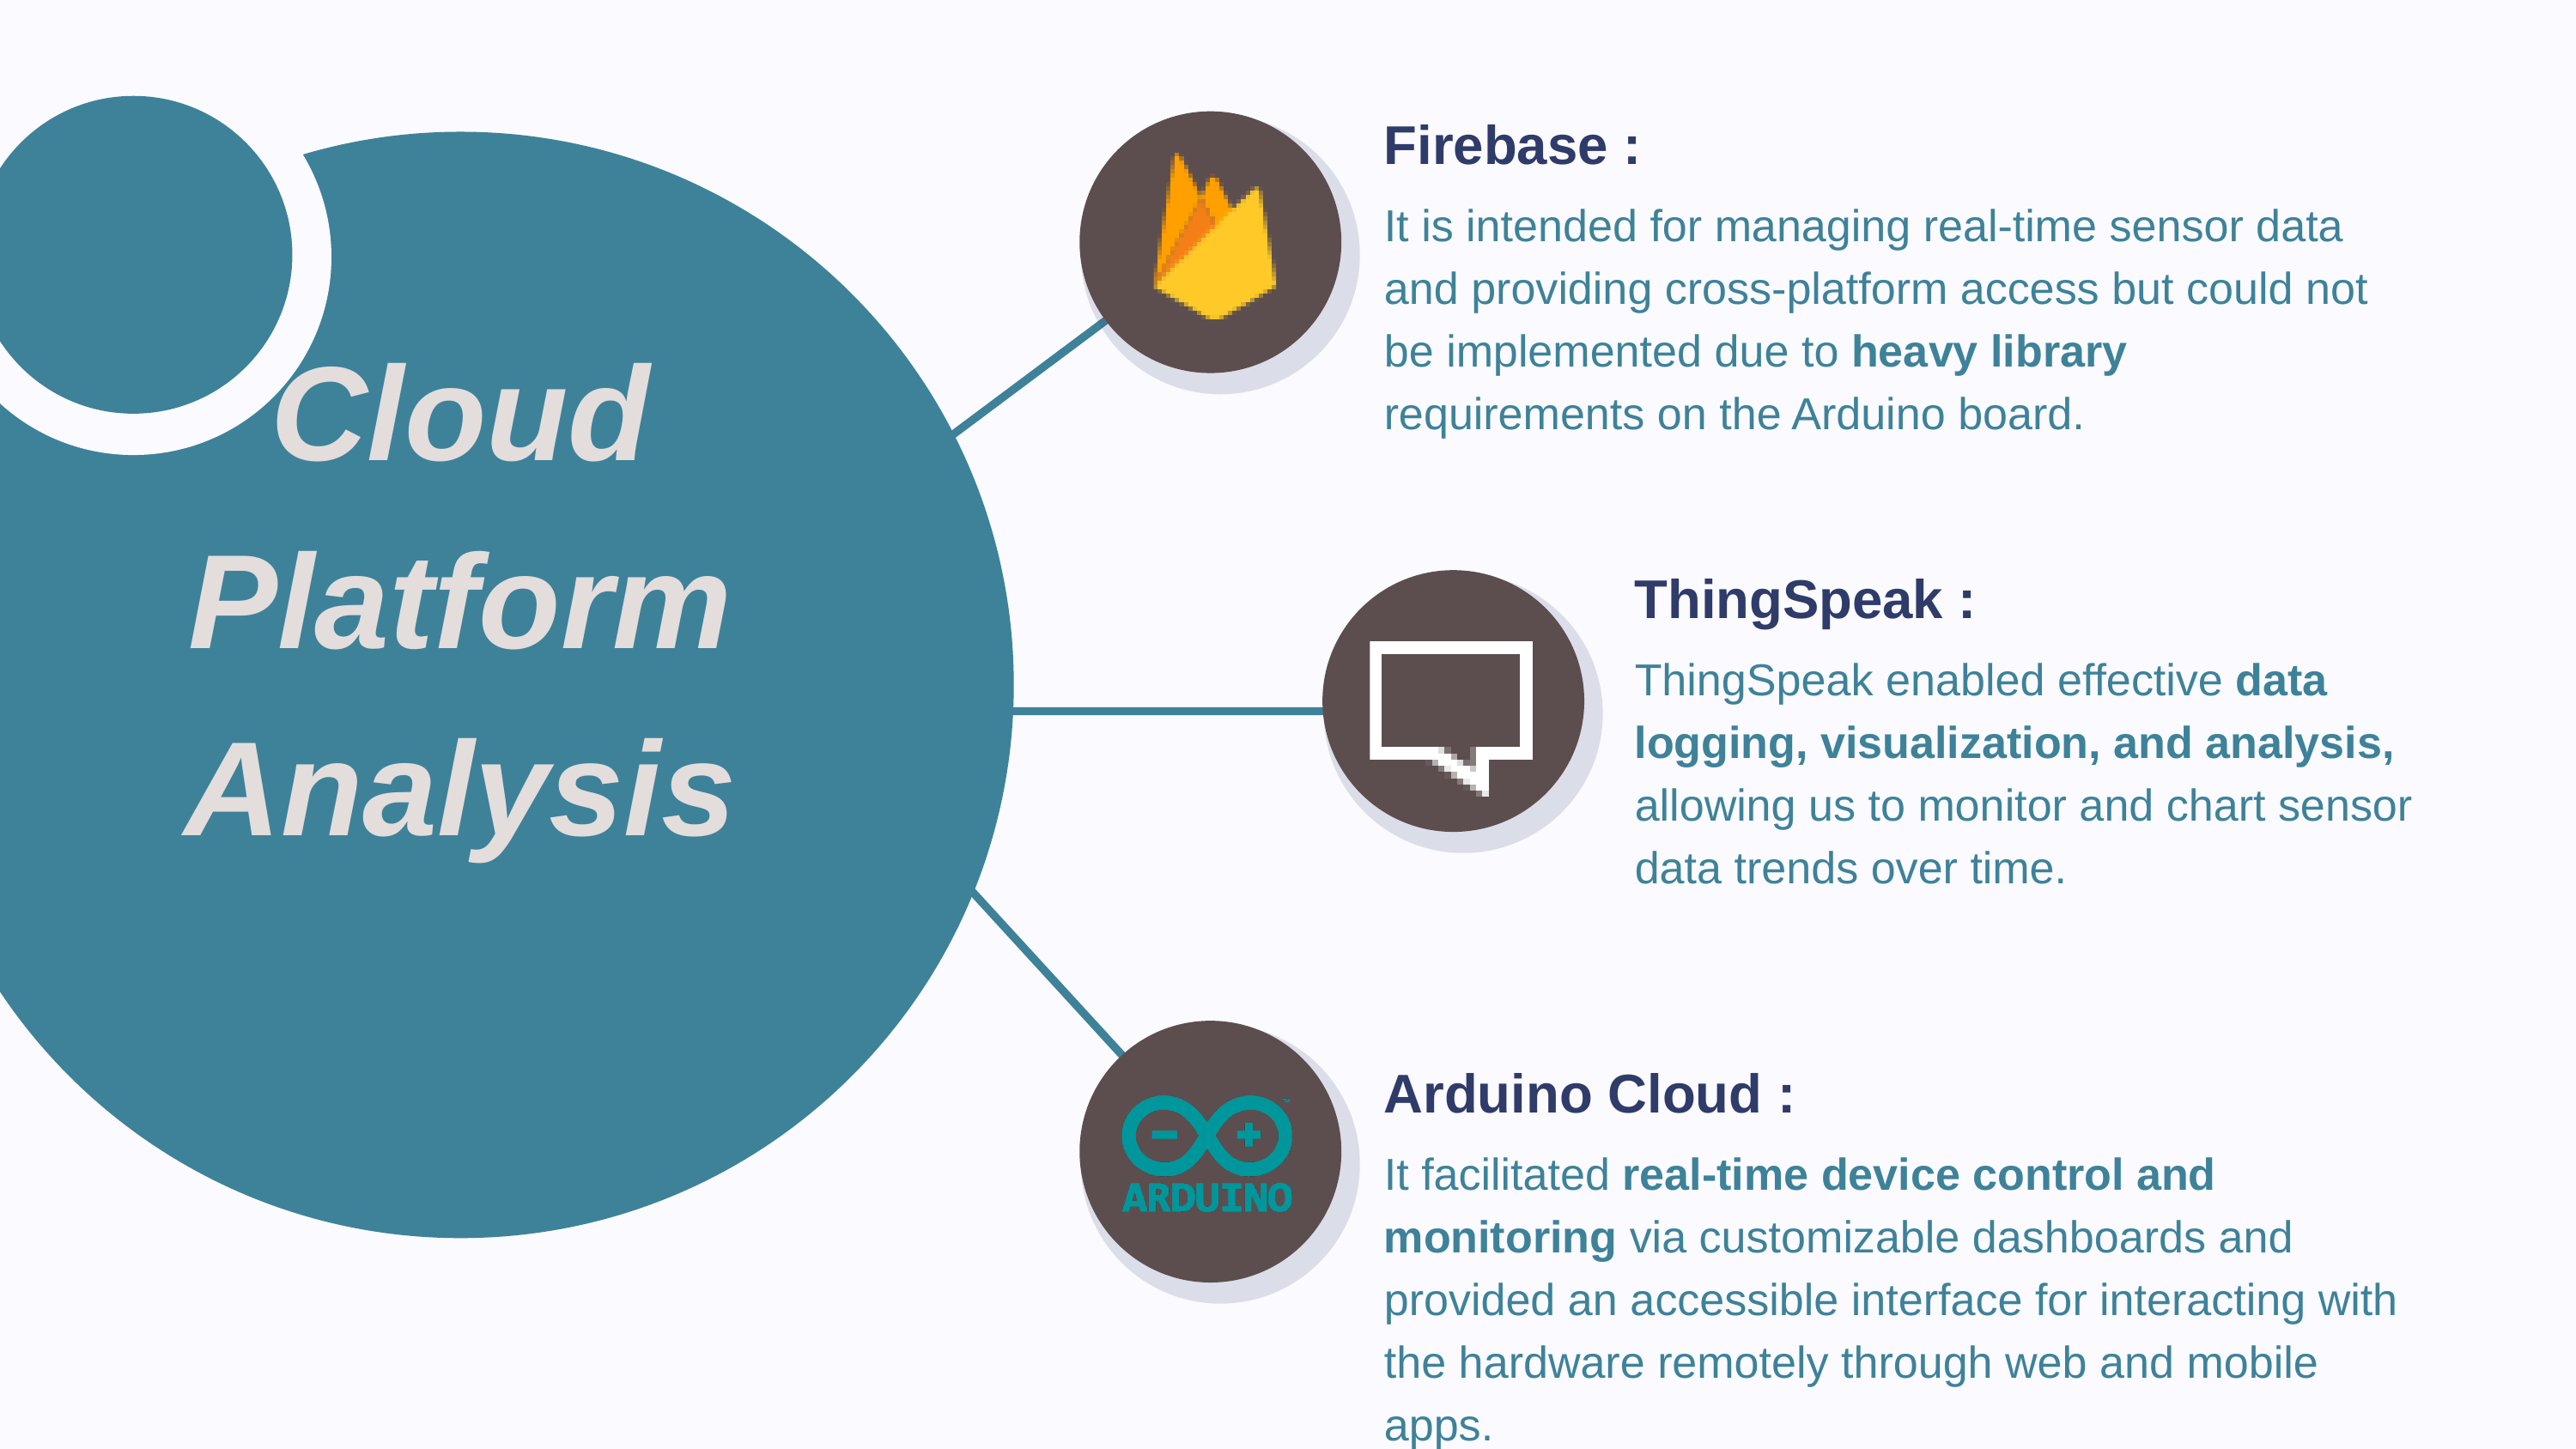

Firebase :

Cloud
Platform Analysis

It is intended for managing real-time sensor data and providing cross-platform access but could not be implemented due to heavy library requirements on the Arduino board.

ThingSpeak :

ThingSpeak enabled effective data logging, visualization, and analysis, allowing us to monitor and chart sensor data trends over time.

Arduino Cloud :

It facilitated real-time device control and monitoring via customizable dashboards and provided an accessible interface for interacting with the hardware remotely through web and mobile apps.